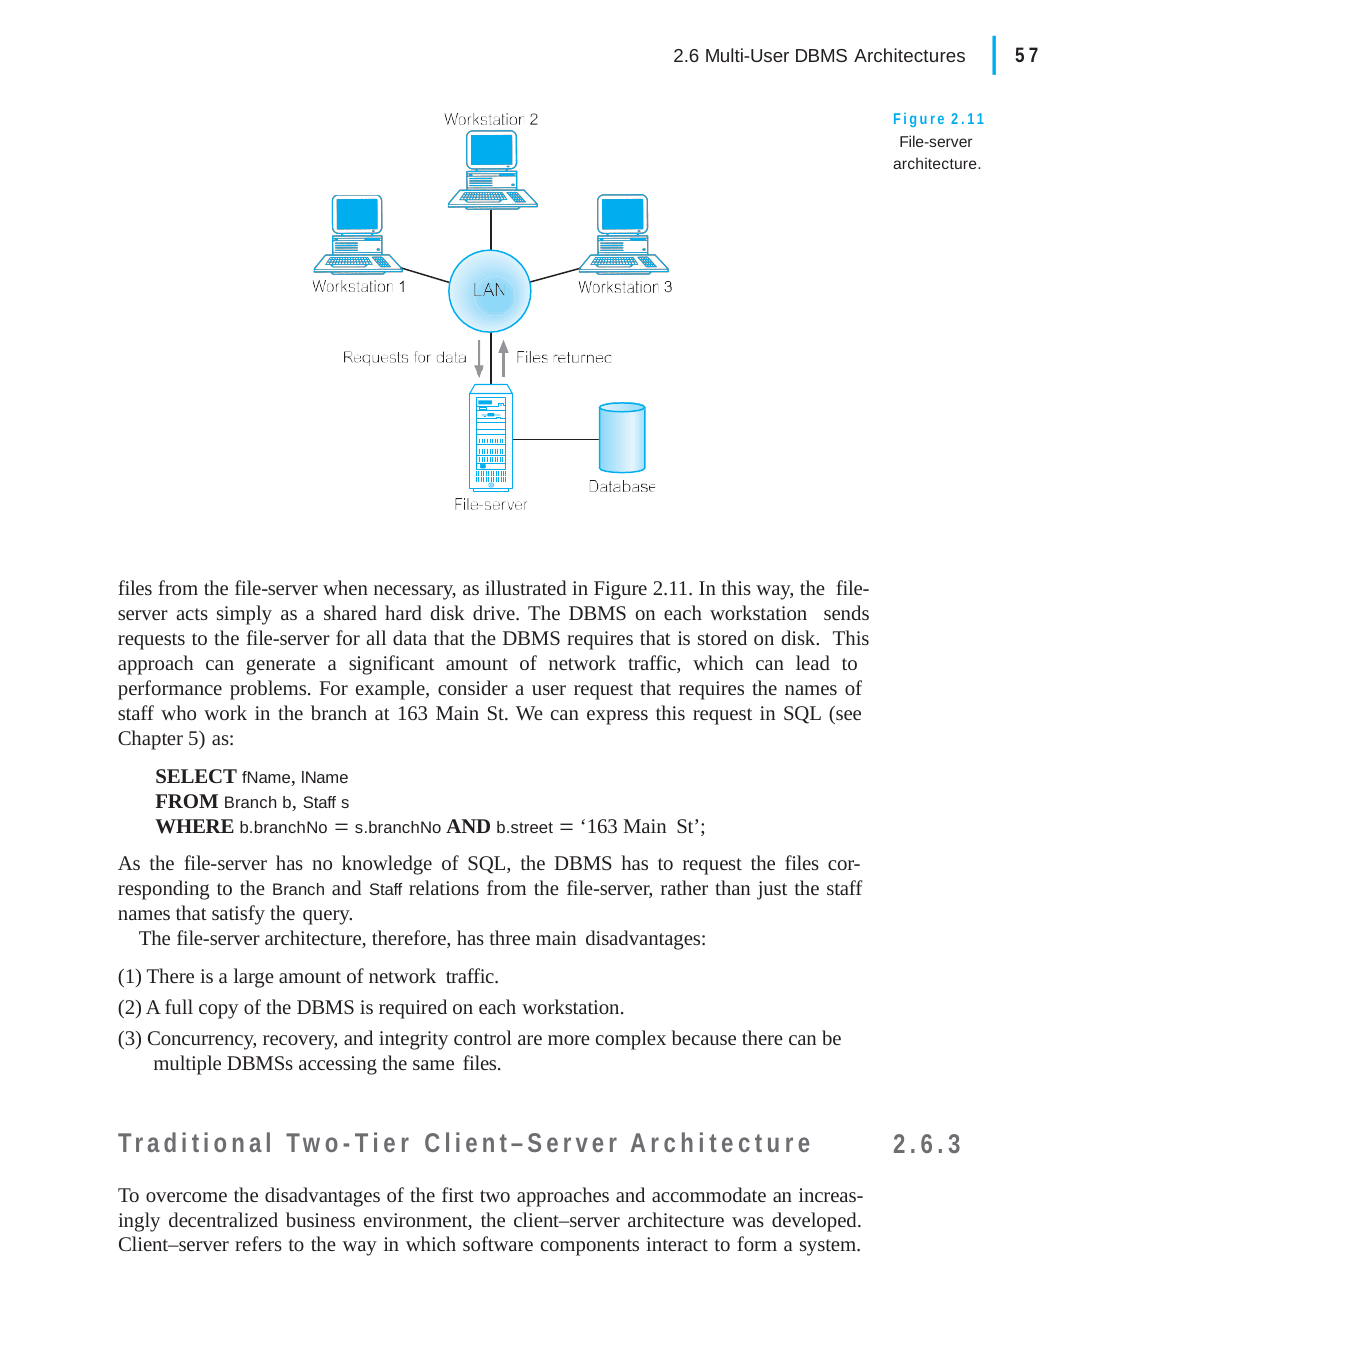

|
57
2.6 Multi-User DBMS Architectures
Figure 2.11  File-server  architecture.

files from the file-server when necessary, as illustrated in Figure 2.11. In this way, the  file-server acts simply as a shared hard disk drive. The DBMS on each workstation  sends requests to the file-server for all data that the DBMS requires that is stored on disk.  This approach can generate a significant amount of network traffic, which can lead to  performance problems. For example, consider a user request that requires the names of  staff who work in the branch at 163 Main St. We can express this request in SQL (see  Chapter 5) as:
SELECT fName, lName
FROM Branch b, Staff s
WHERE b.branchNo = s.branchNo AND b.street = ‘163 Main St’;
As the file-server has no knowledge of SQL, the DBMS has to request the files cor-  responding to the Branch and Staff relations from the file-server, rather than just the staff  names that satisfy the query.
The file-server architecture, therefore, has three main disadvantages:
(1) There is a large amount of network traffic.
(2) A full copy of the DBMS is required on each workstation.
(3) Concurrency, recovery, and integrity control are more complex because there can be  multiple DBMSs accessing the same files.
Traditional Two-Tier Client–Server Architecture
To overcome the disadvantages of the first two approaches and accommodate an increas-  ingly decentralized business environment, the client–server architecture was developed.  Client–server refers to the way in which software components interact to form a system.
2.6.3